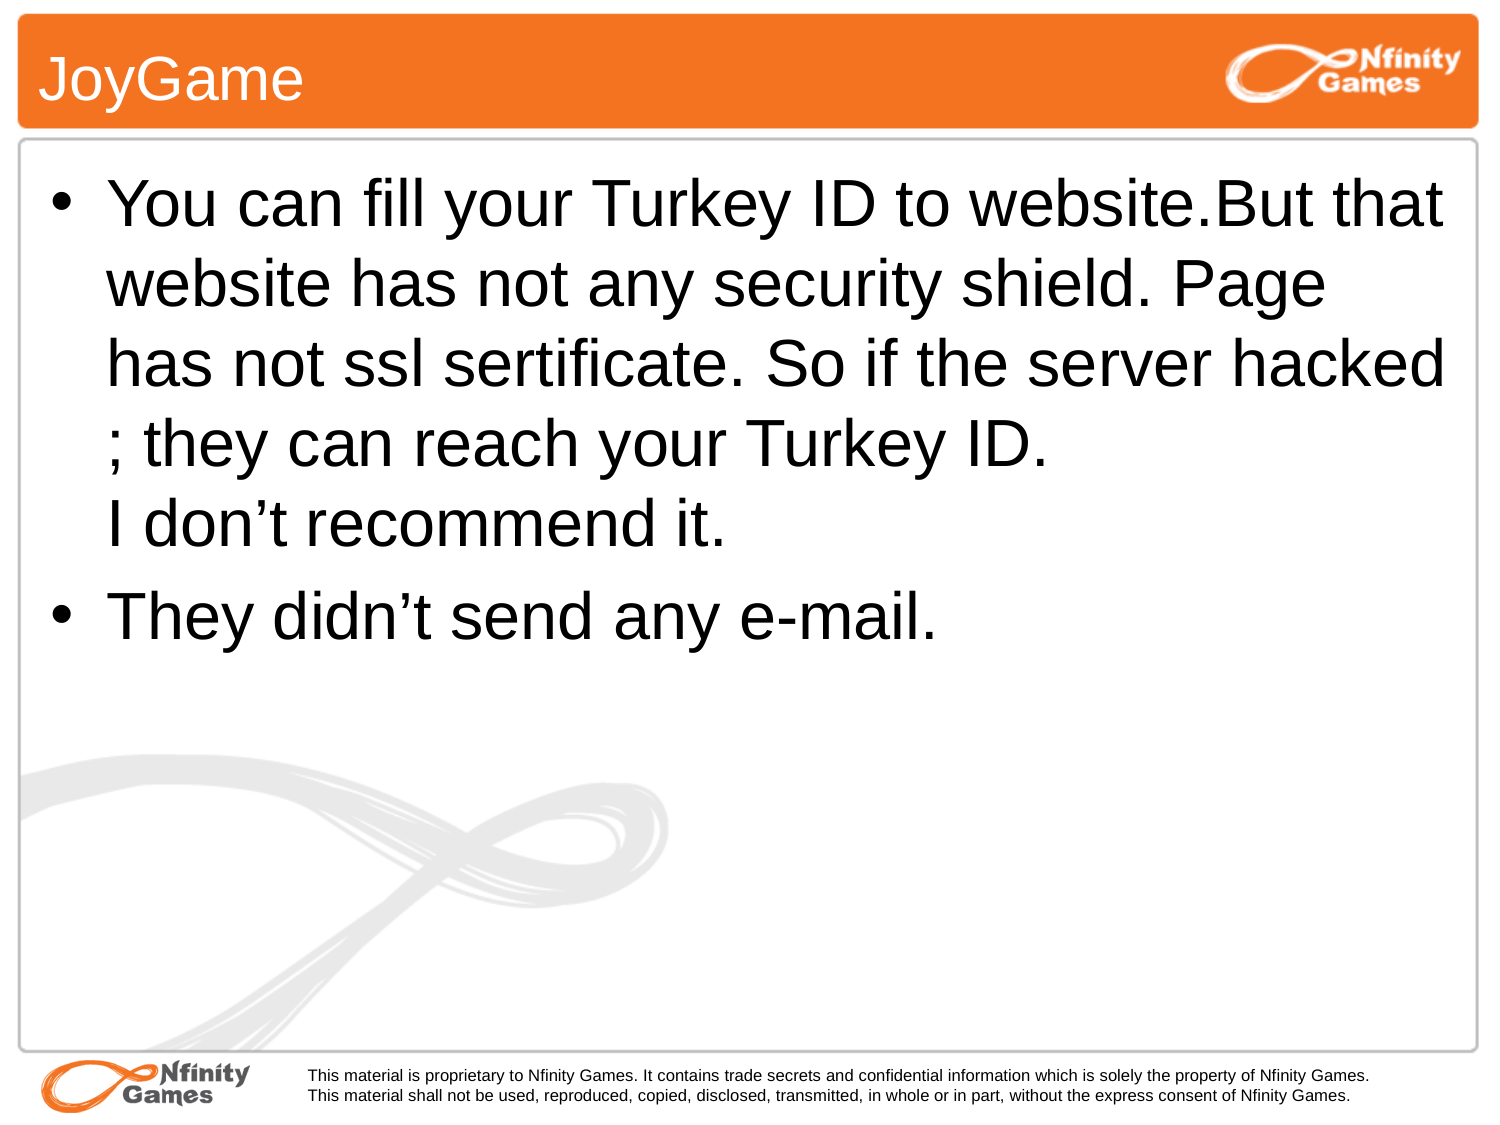

# JoyGame
You can fill your Turkey ID to website.But that website has not any security shield. Page has not ssl sertificate. So if the server hacked ; they can reach your Turkey ID.
I don’t recommend it.
They didn’t send any e-mail.